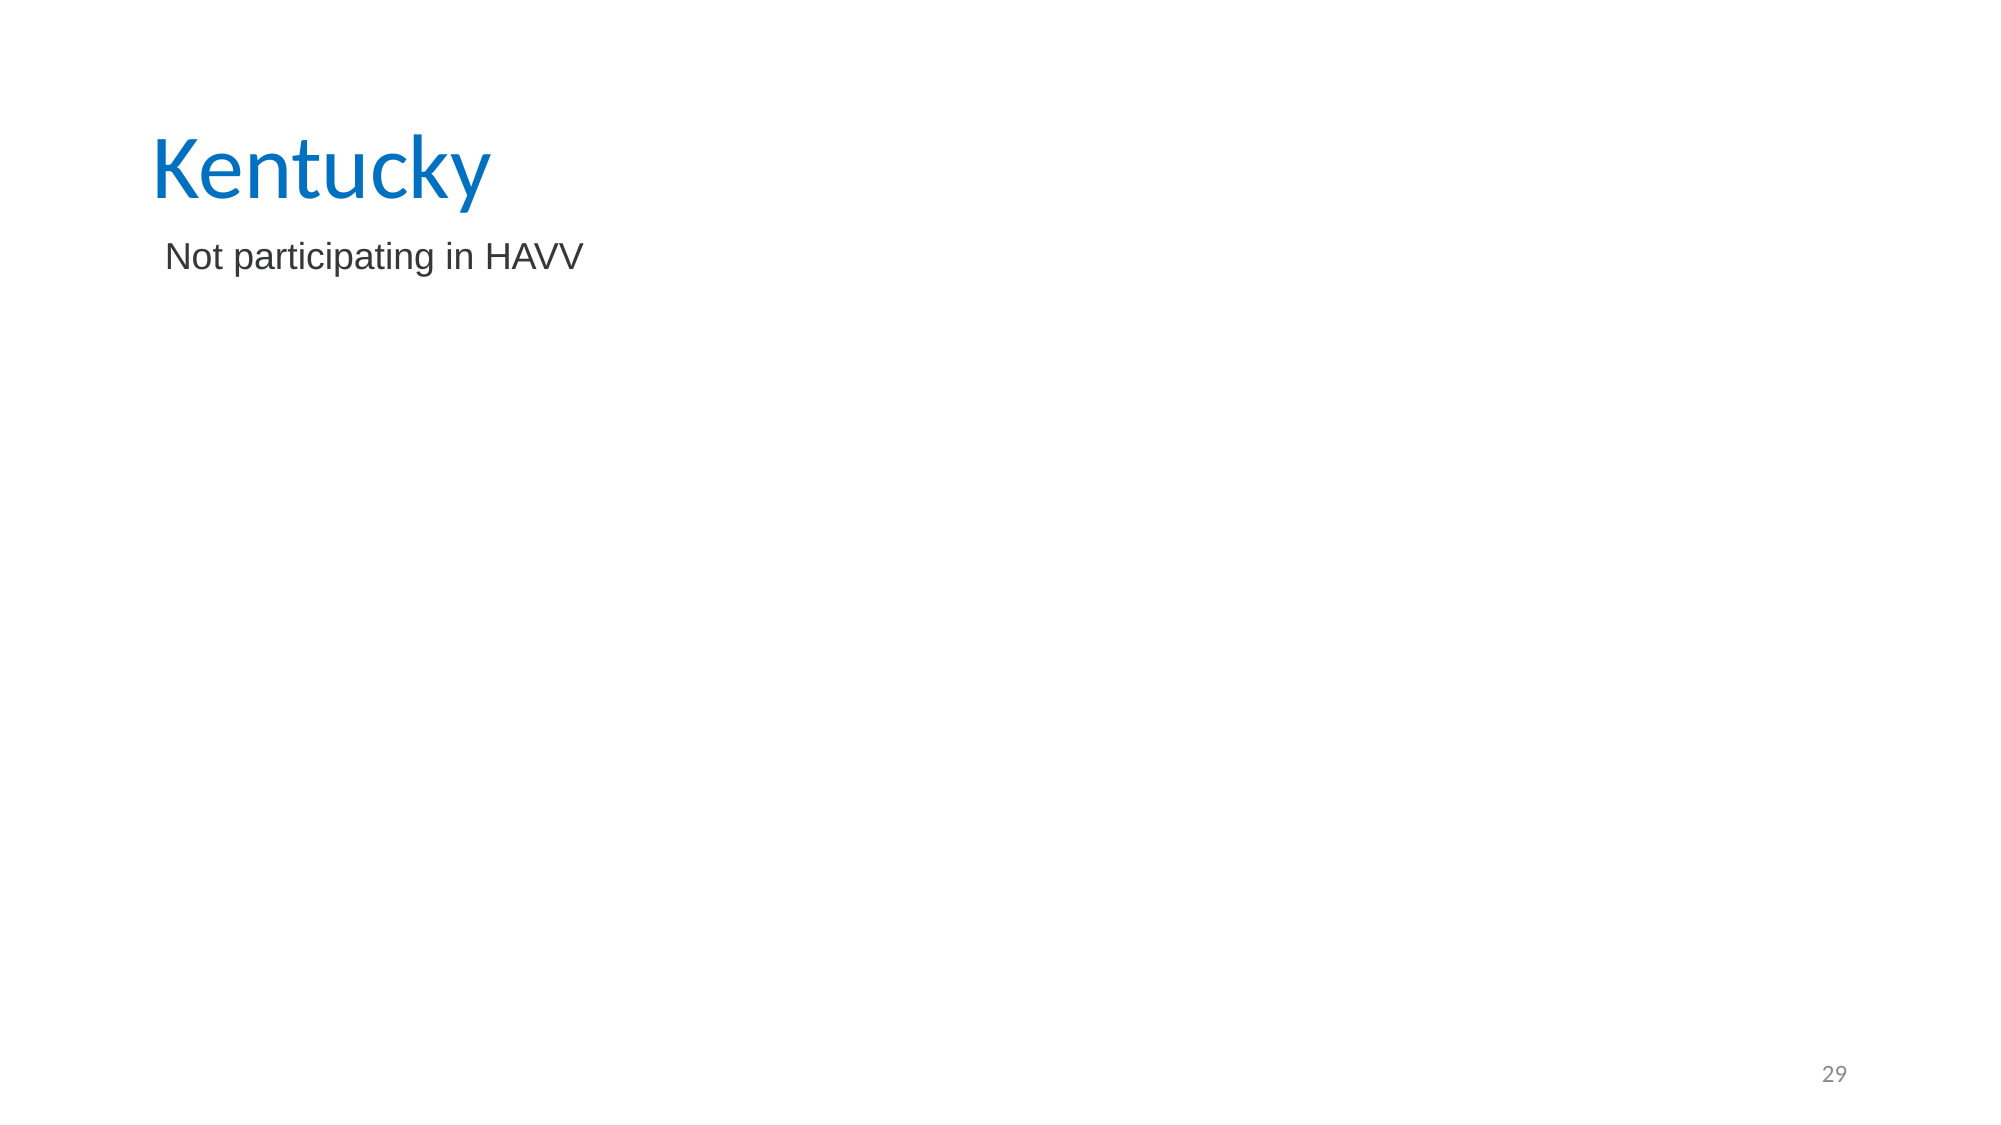

# Kentucky
Not participating in HAVV
29